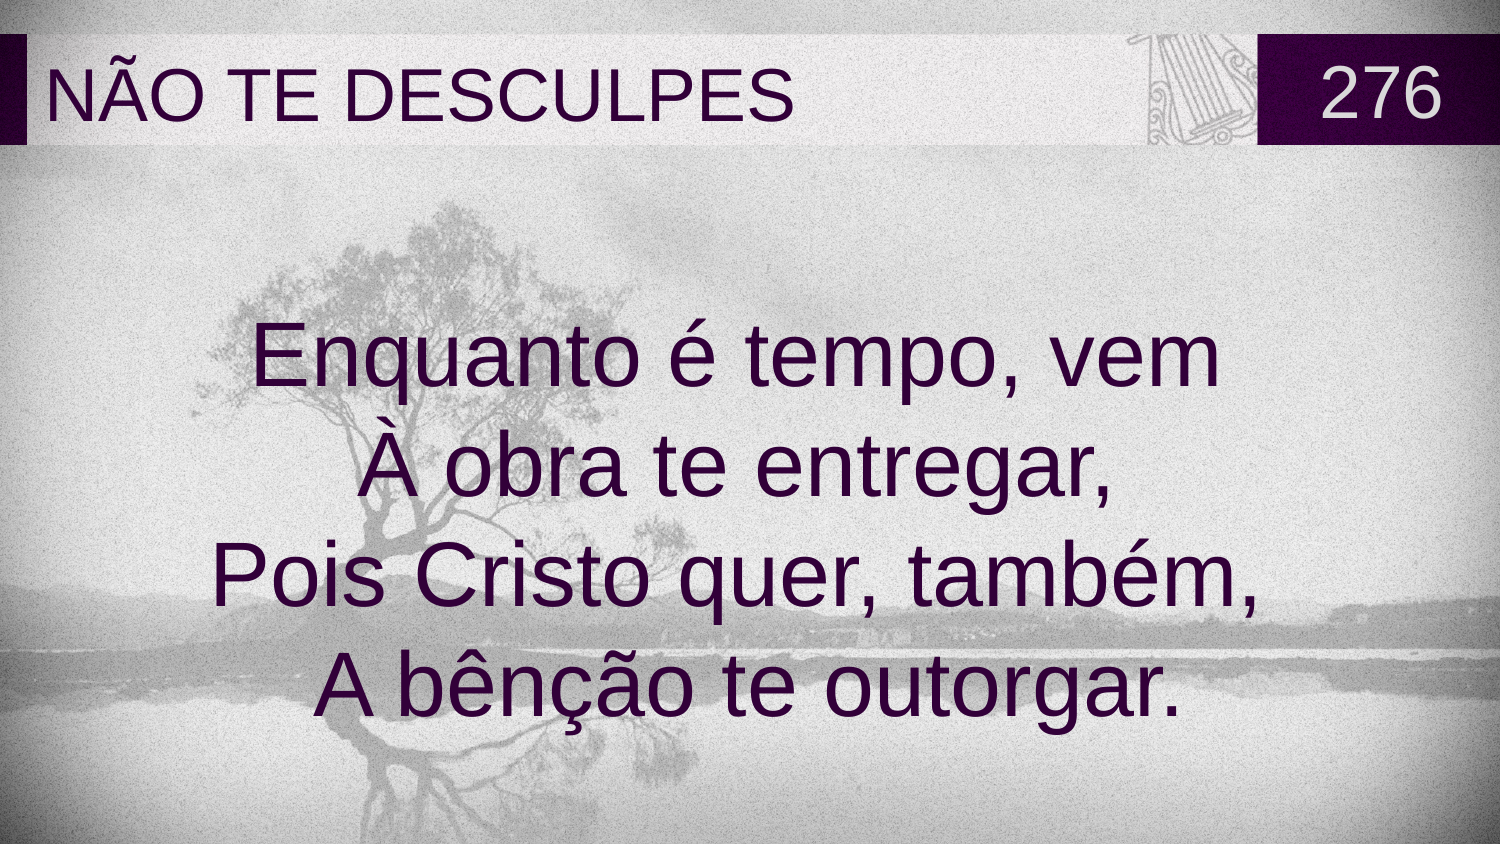

# NÃO TE DESCULPES
276
Enquanto é tempo, vem
À obra te entregar,
Pois Cristo quer, também,
A bênção te outorgar.